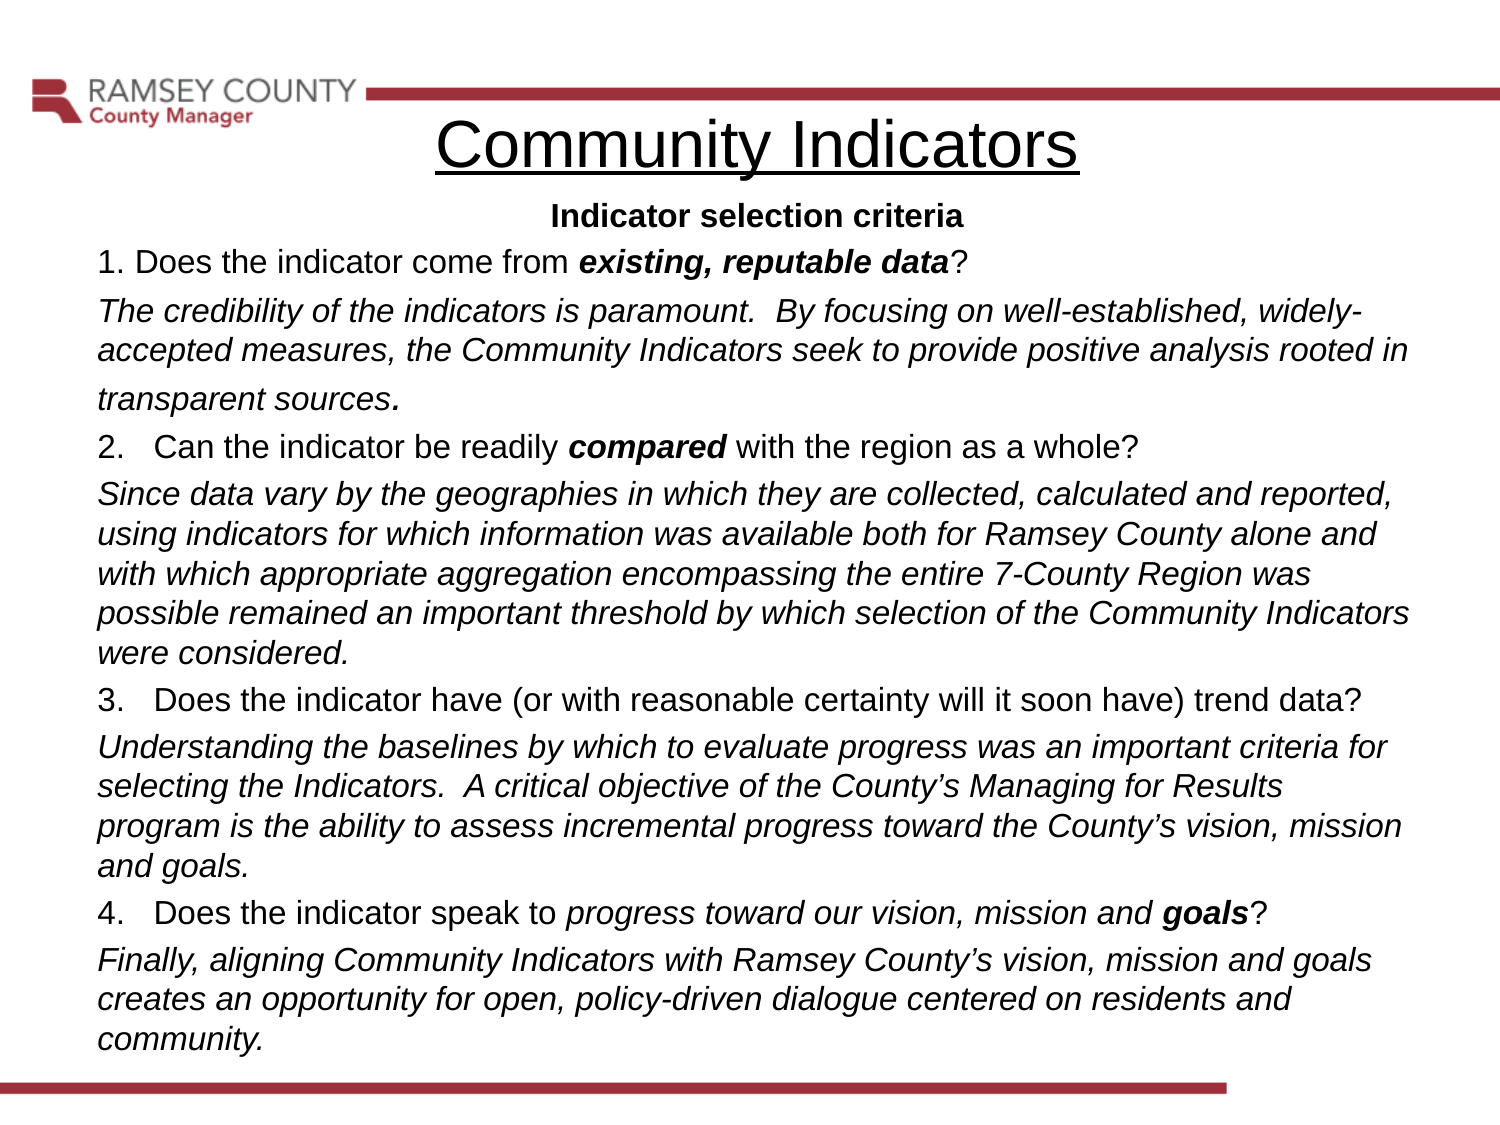

Community Indicators
Indicator selection criteria
Does the indicator come from existing, reputable data?
The credibility of the indicators is paramount.  By focusing on well-established, widely-accepted measures, the Community Indicators seek to provide positive analysis rooted in transparent sources.
Can the indicator be readily compared with the region as a whole?
Since data vary by the geographies in which they are collected, calculated and reported, using indicators for which information was available both for Ramsey County alone and with which appropriate aggregation encompassing the entire 7-County Region was possible remained an important threshold by which selection of the Community Indicators were considered.
Does the indicator have (or with reasonable certainty will it soon have) trend data?
Understanding the baselines by which to evaluate progress was an important criteria for selecting the Indicators.  A critical objective of the County’s Managing for Results program is the ability to assess incremental progress toward the County’s vision, mission and goals.
Does the indicator speak to progress toward our vision, mission and goals?
Finally, aligning Community Indicators with Ramsey County’s vision, mission and goals creates an opportunity for open, policy-driven dialogue centered on residents and community.